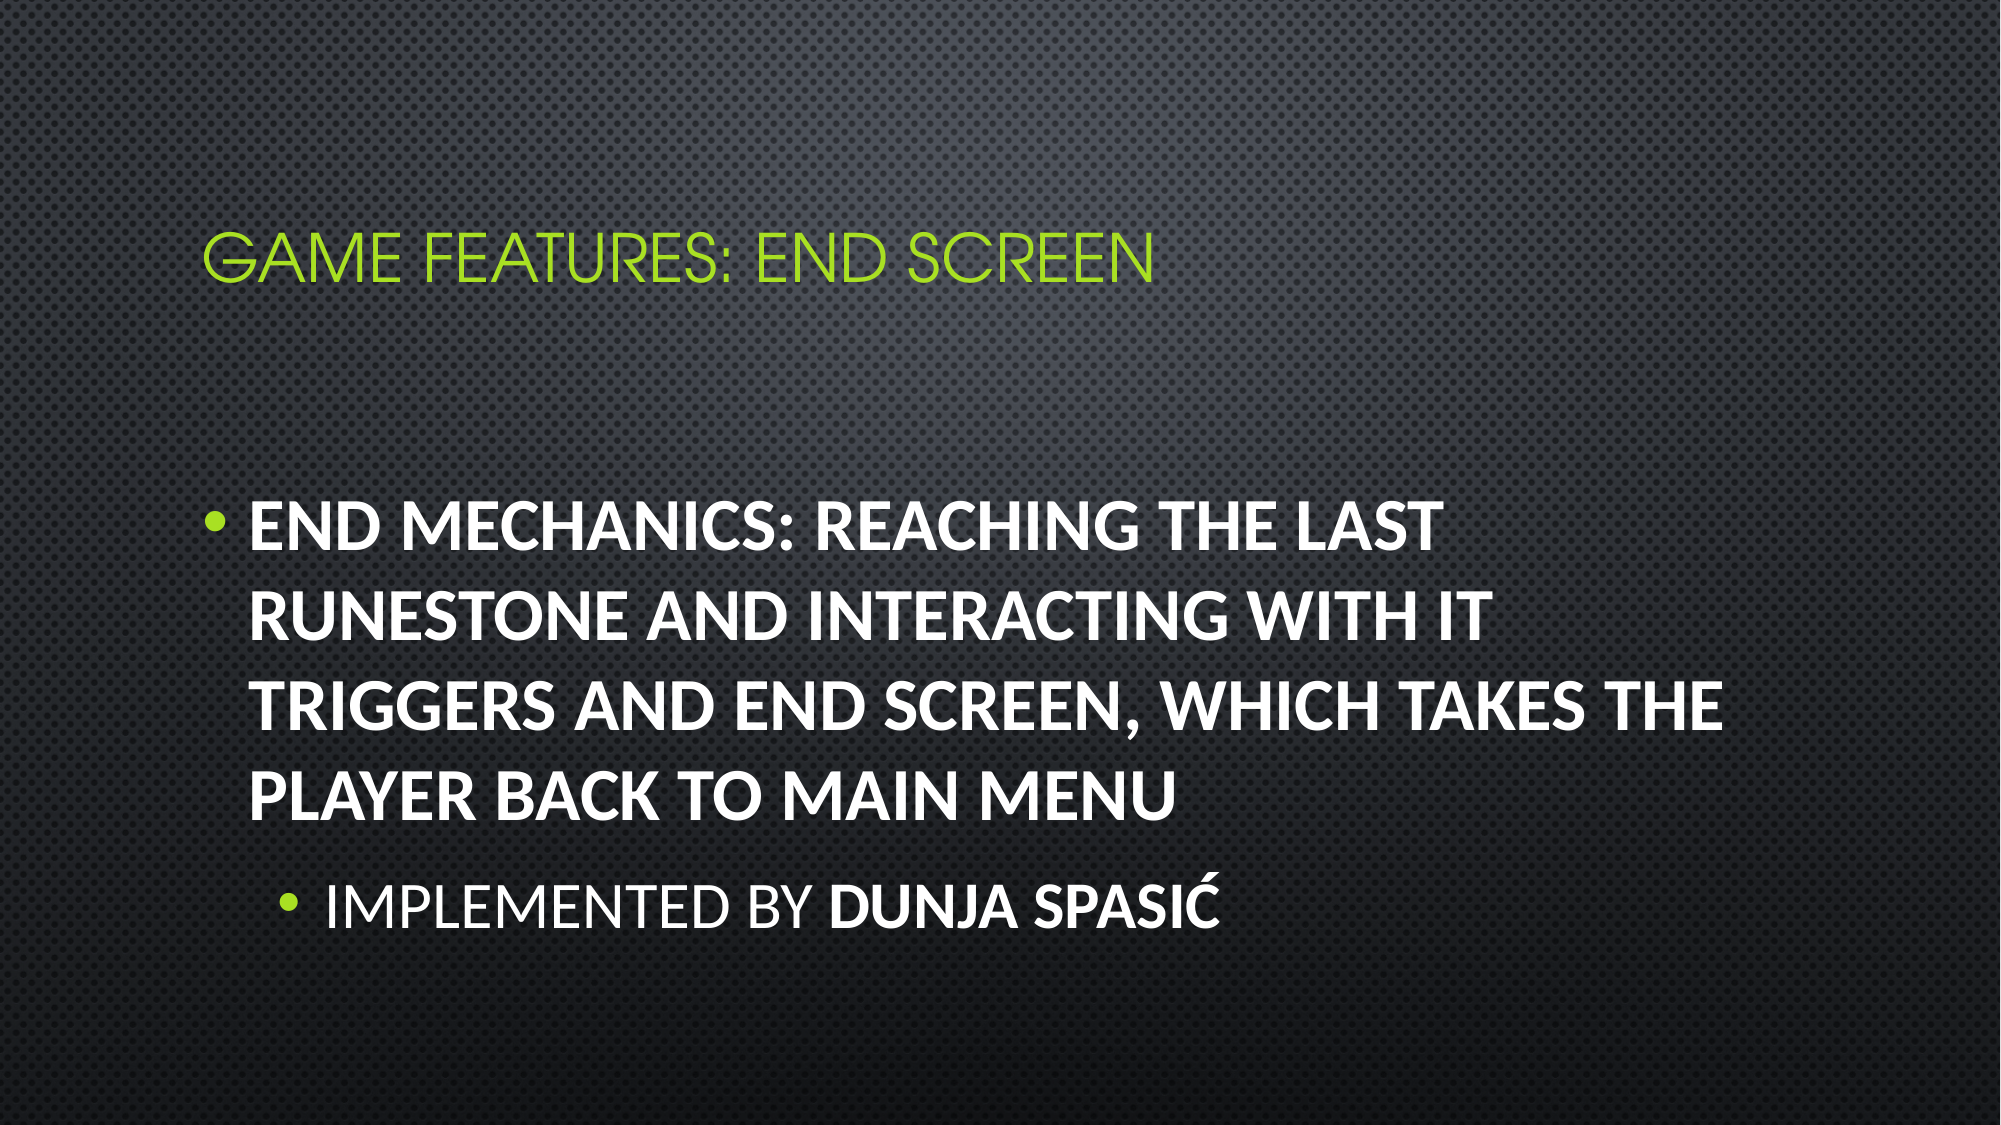

Game features: END SCREEn
End mechanics: Reaching the last runestone and interacting with it triggers and end screen, which takes the player back to main menu
Implemented by Dunja spasić